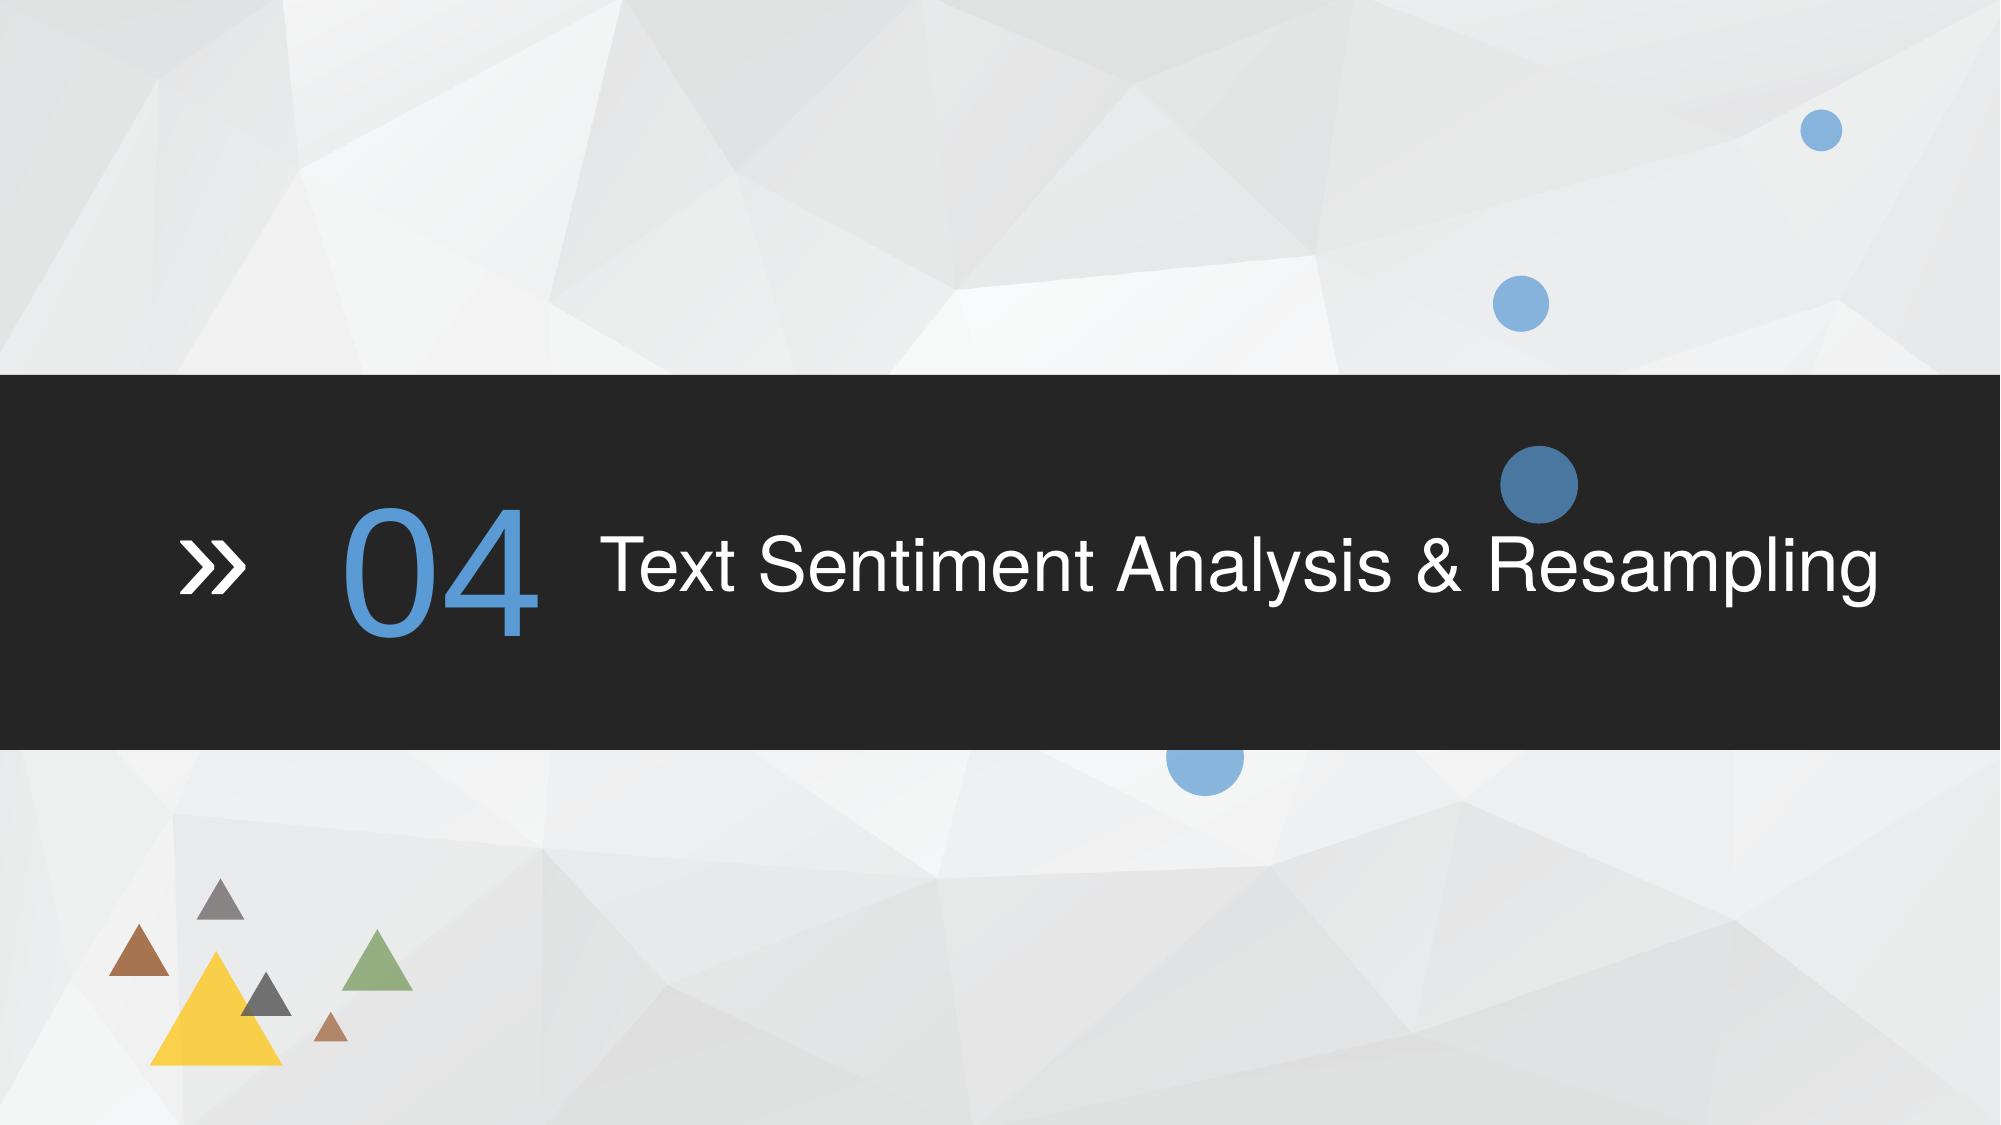

04
Text Sentiment Analysis & Resampling
«